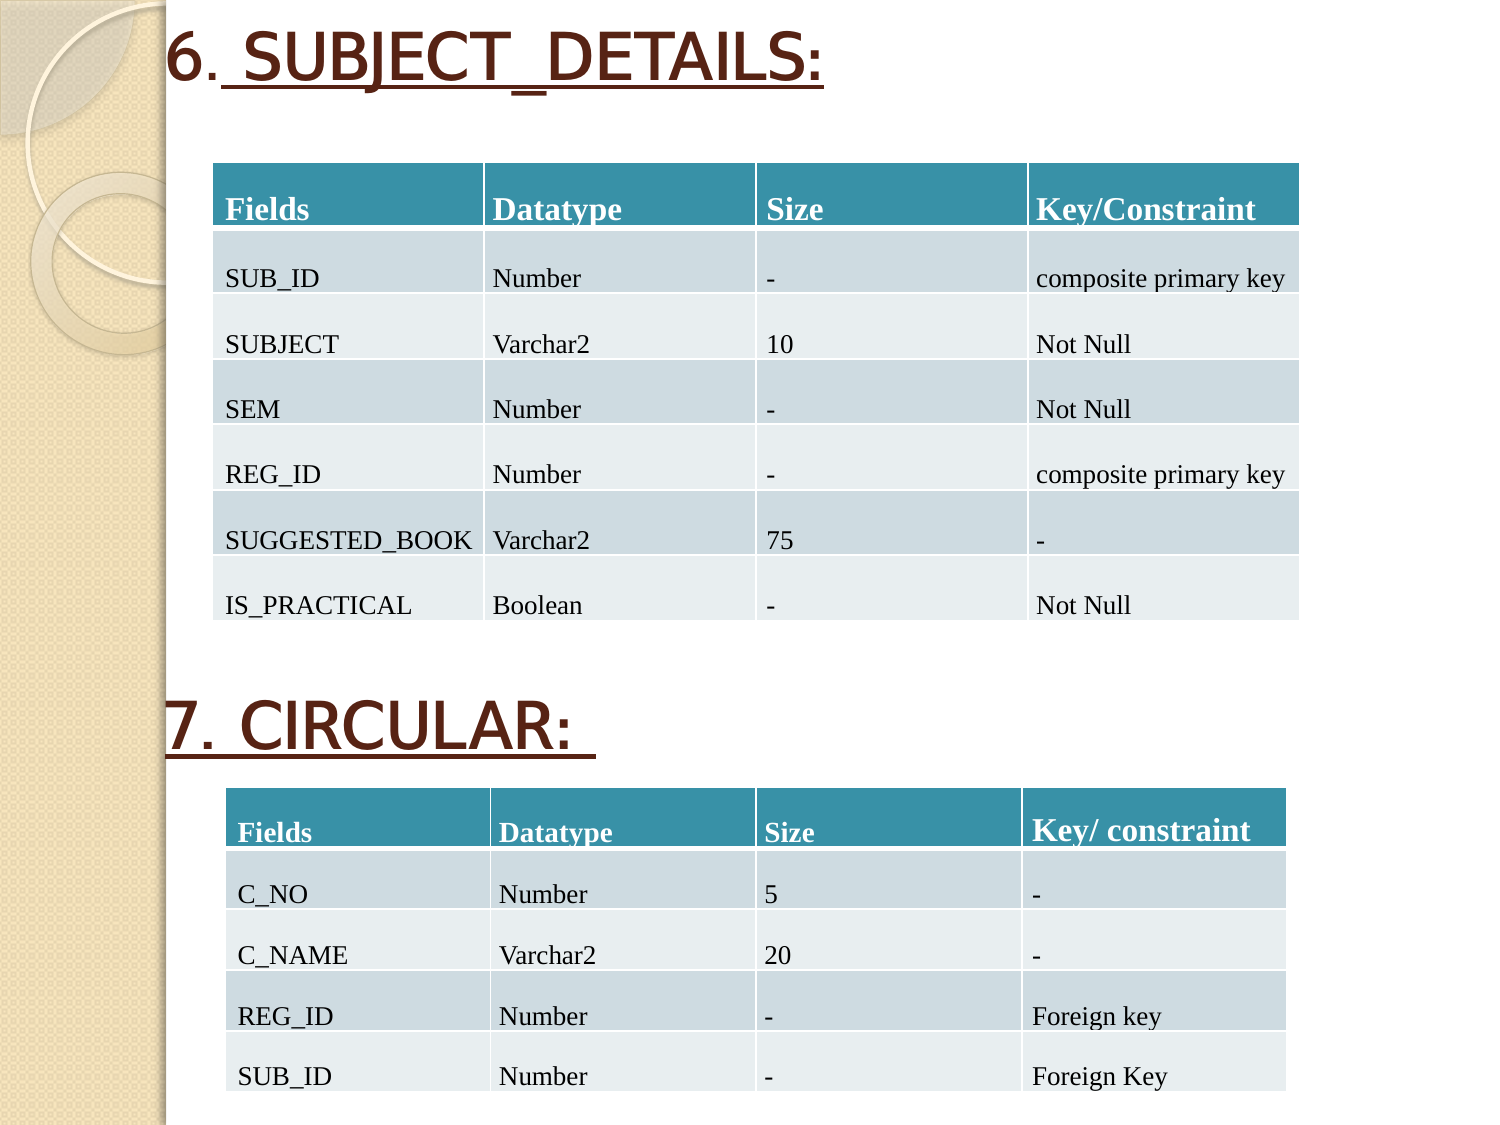

# 6. SUBJECT_DETAILS: 7. CIRCULAR:
| Fields | Datatype | Size | Key/Constraint |
| --- | --- | --- | --- |
| SUB\_ID | Number | - | composite primary key |
| SUBJECT | Varchar2 | 10 | Not Null |
| SEM | Number | - | Not Null |
| REG\_ID | Number | - | composite primary key |
| SUGGESTED\_BOOK | Varchar2 | 75 | - |
| IS\_PRACTICAL | Boolean | - | Not Null |
| Fields | Datatype | Size | Key/ constraint |
| --- | --- | --- | --- |
| C\_NO | Number | 5 | - |
| C\_NAME | Varchar2 | 20 | - |
| REG\_ID | Number | - | Foreign key |
| SUB\_ID | Number | - | Foreign Key |